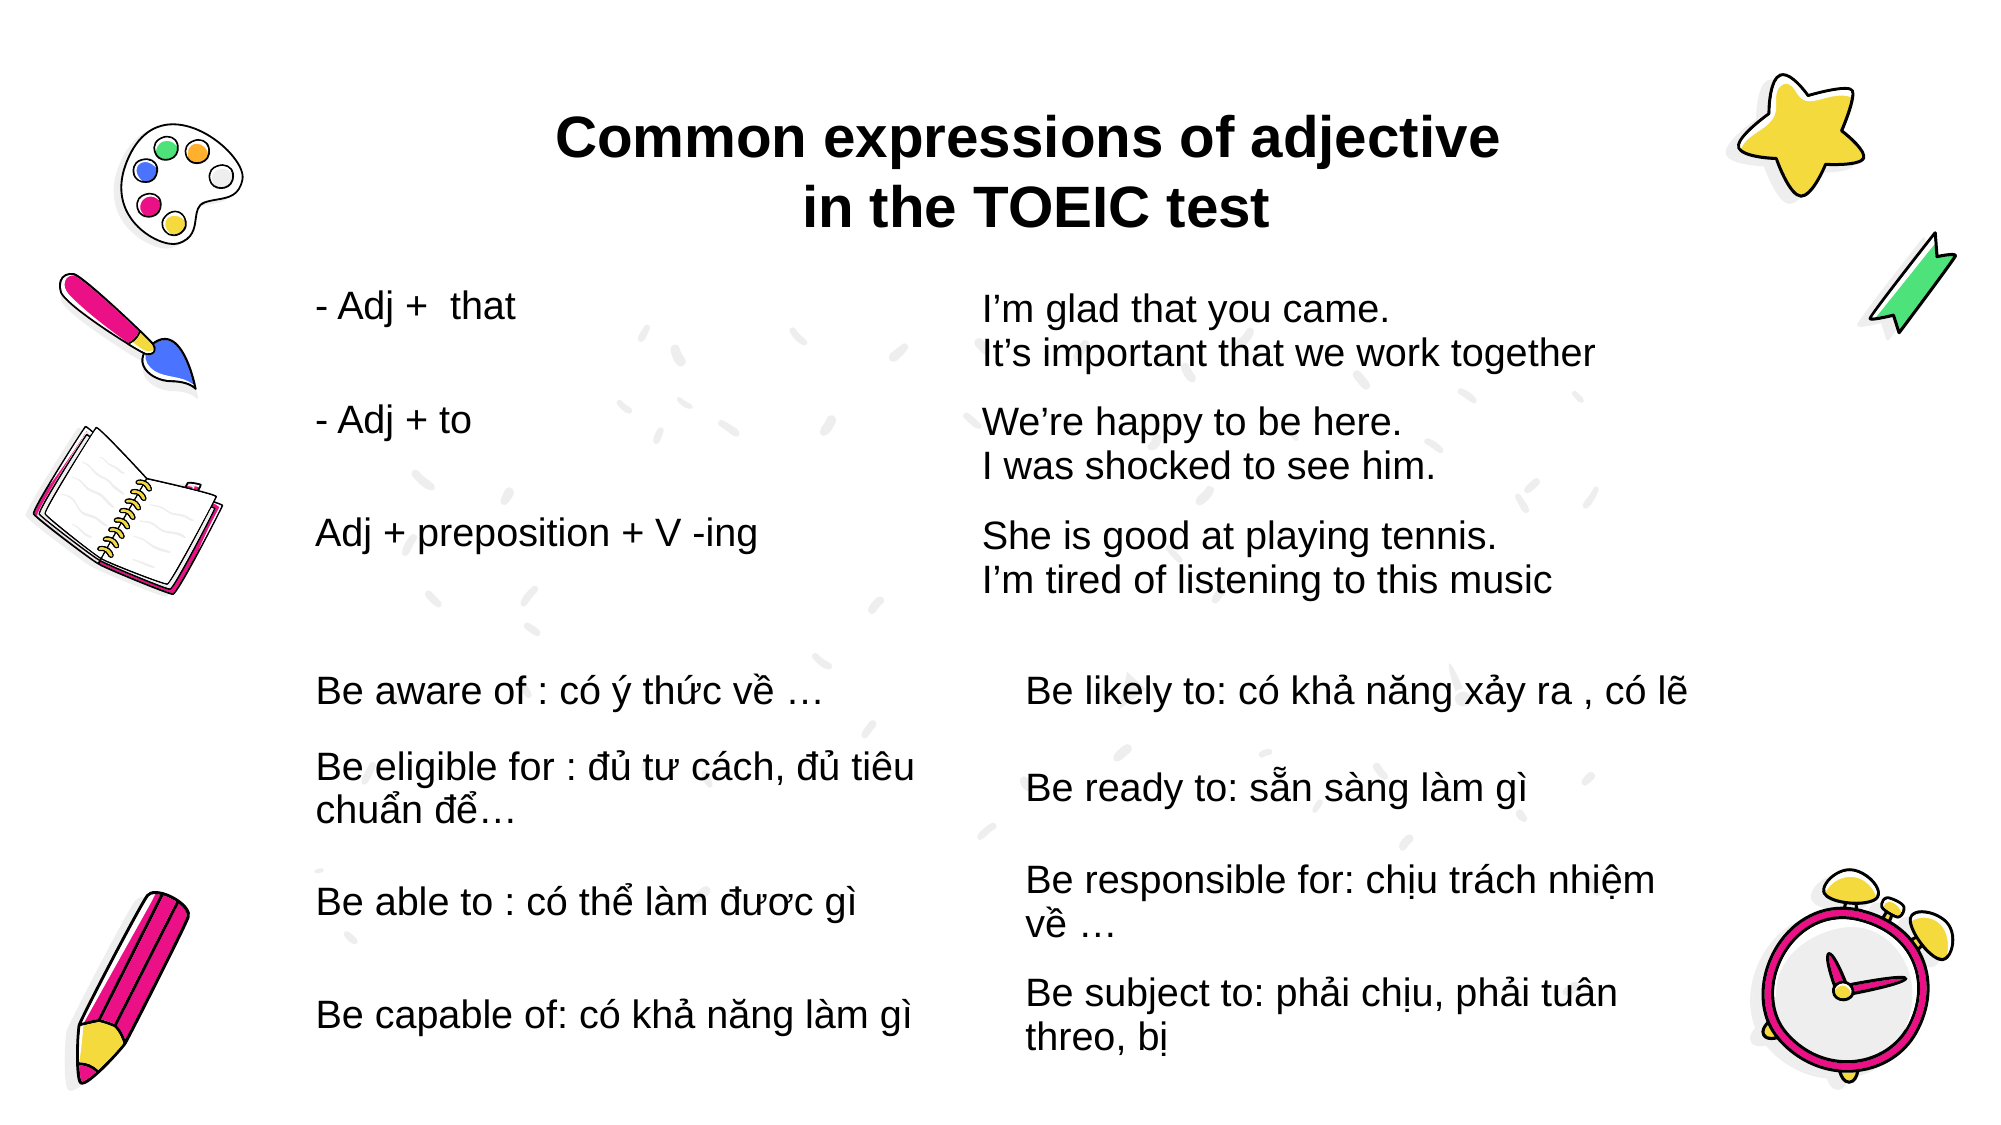

# Common expressions of adjective in the TOEIC test

| - Adj + that | I’m glad that you came. It’s important that we work together |
| --- | --- |
| - Adj + to | We’re happy to be here. I was shocked to see him. |
| Adj + preposition + V -ing | She is good at playing tennis. I’m tired of listening to this music |

| Be aware of : có ý thức về … | Be likely to: có khả năng xảy ra , có lẽ |
| --- | --- |
| Be eligible for : đủ tư cách, đủ tiêu chuẩn để… | Be ready to: sẵn sàng làm gì |
| Be able to : có thể làm đươc gì | Be responsible for: chịu trách nhiệm về … |
| Be capable of: có khả năng làm gì | Be subject to: phải chịu, phải tuân threo, bị |